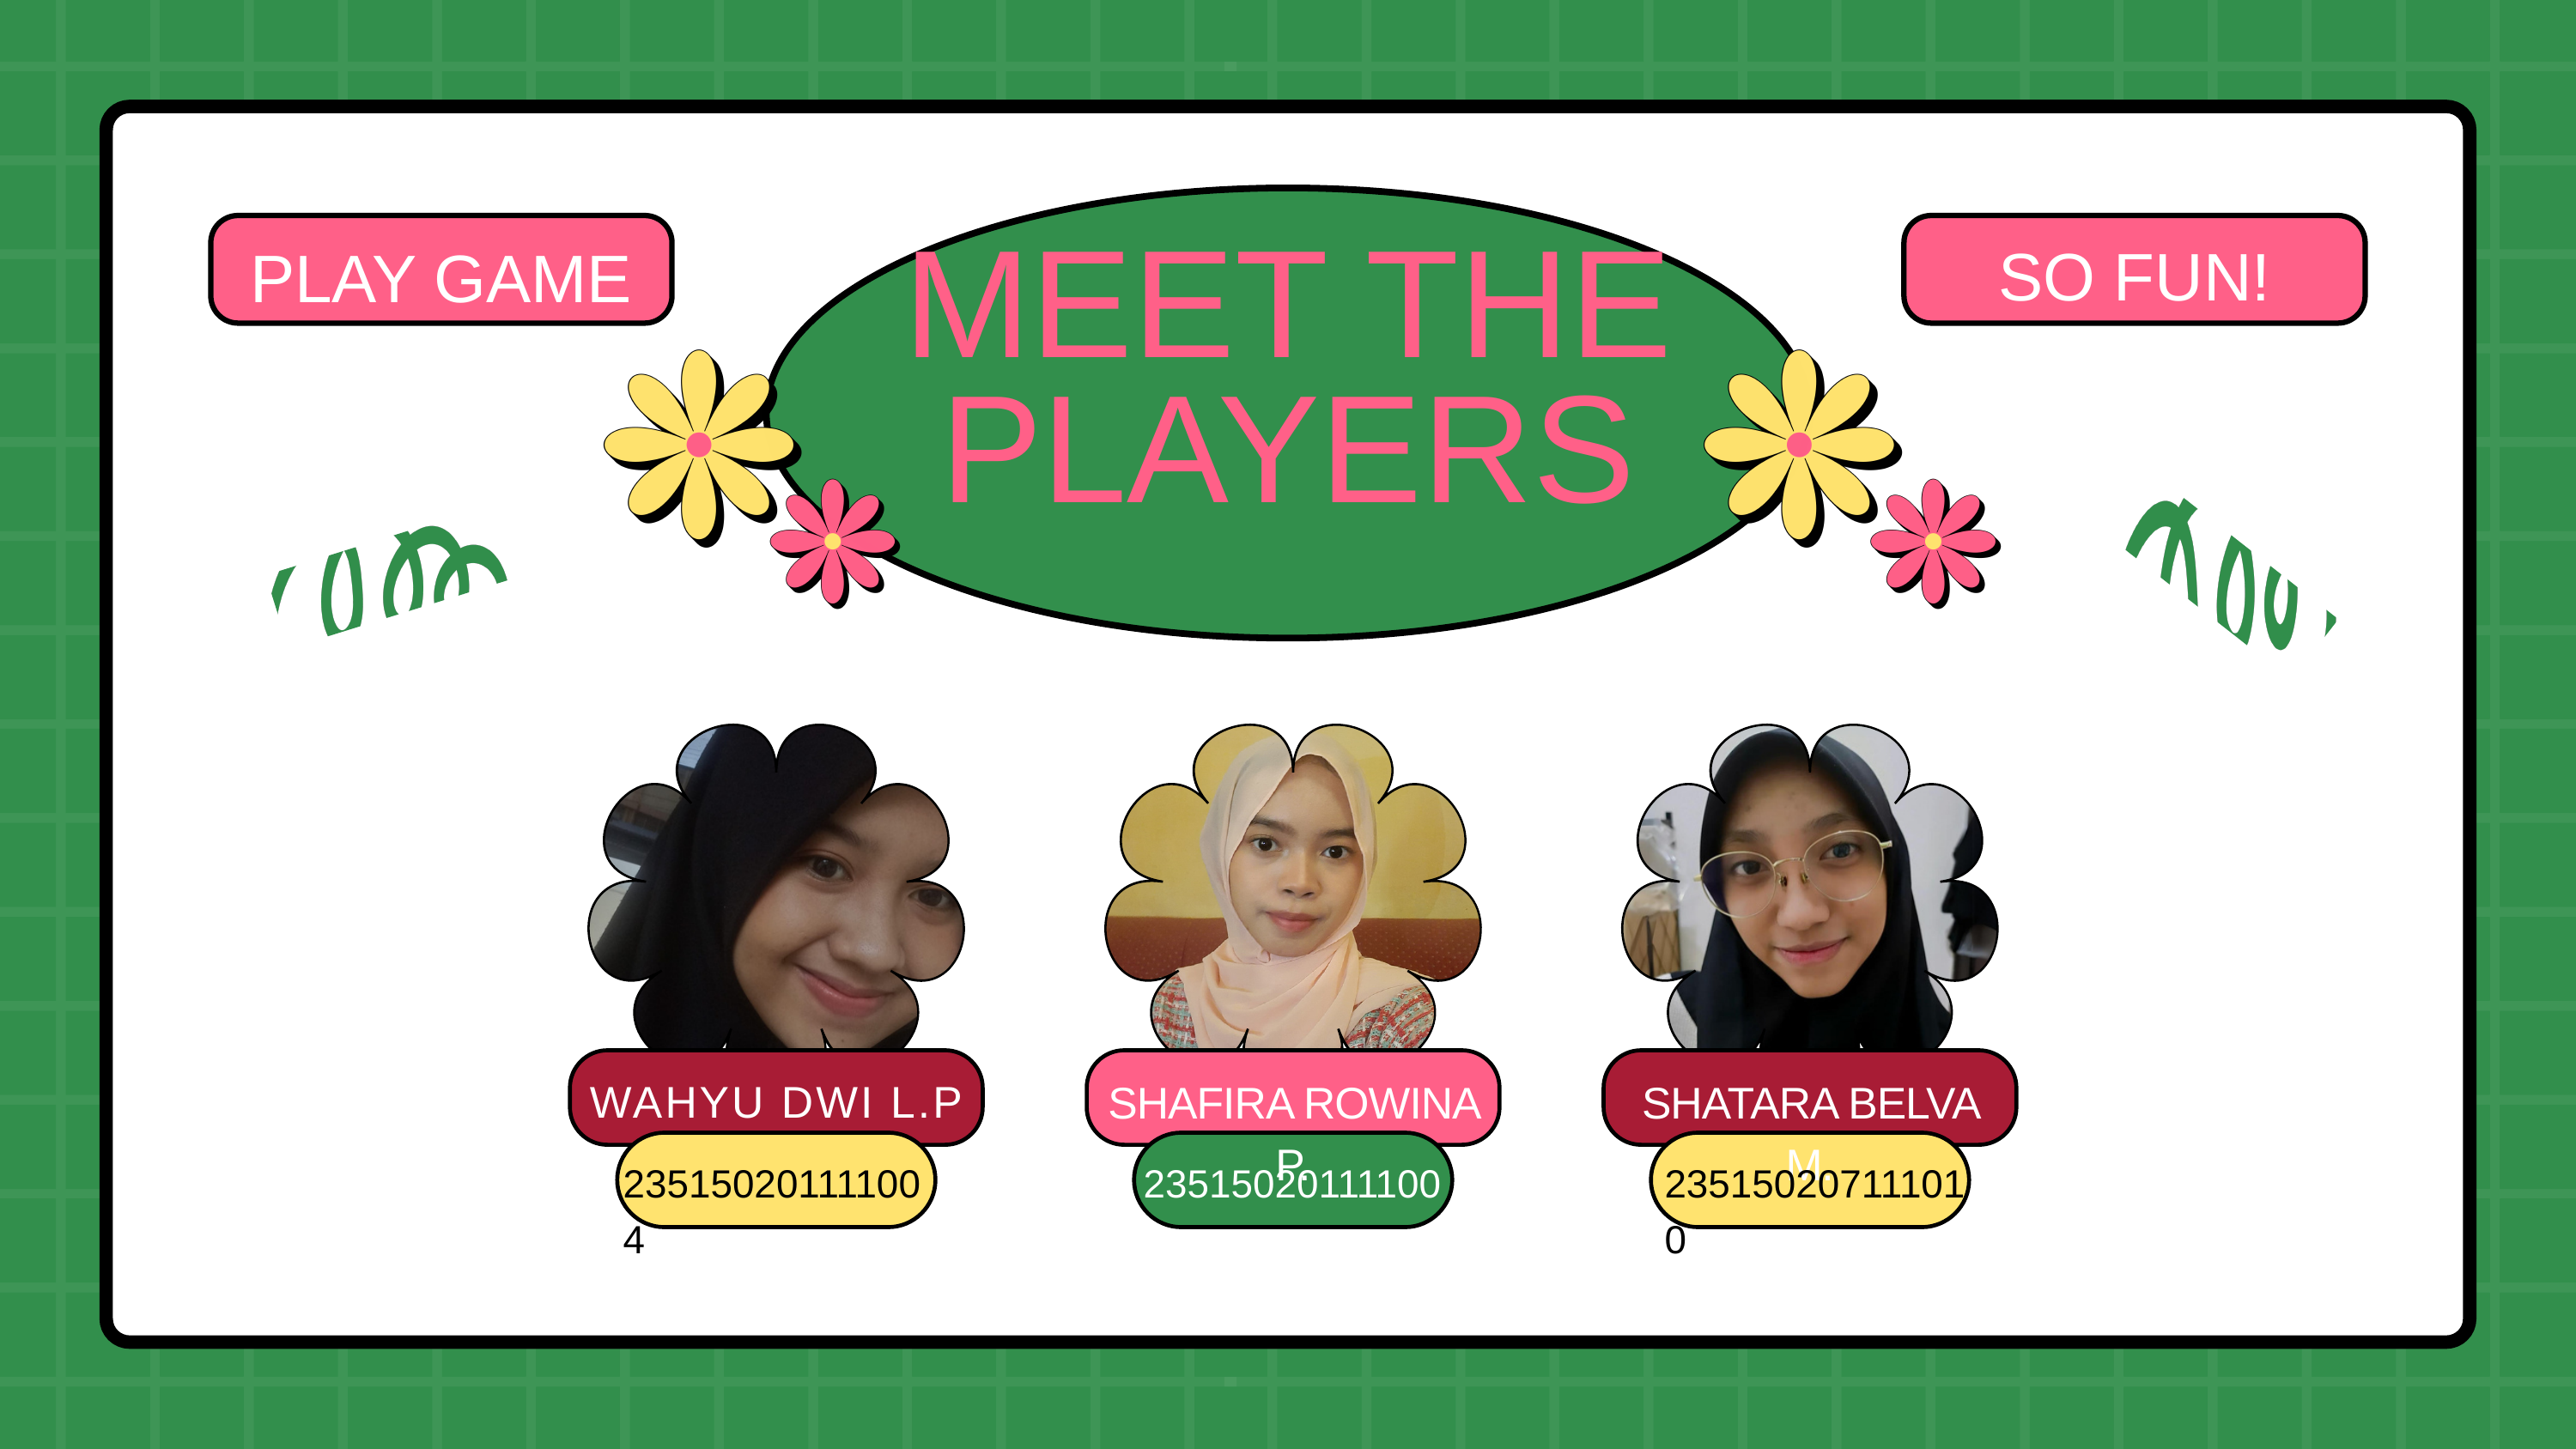

PLAY GAME

SO FUN!
MEET THE PLAYERS

WAHYU DWI L.P
SHAFIRA ROWINA P.
SHATARA BELVA M.

235150201111004
235150201111007
235150207111010